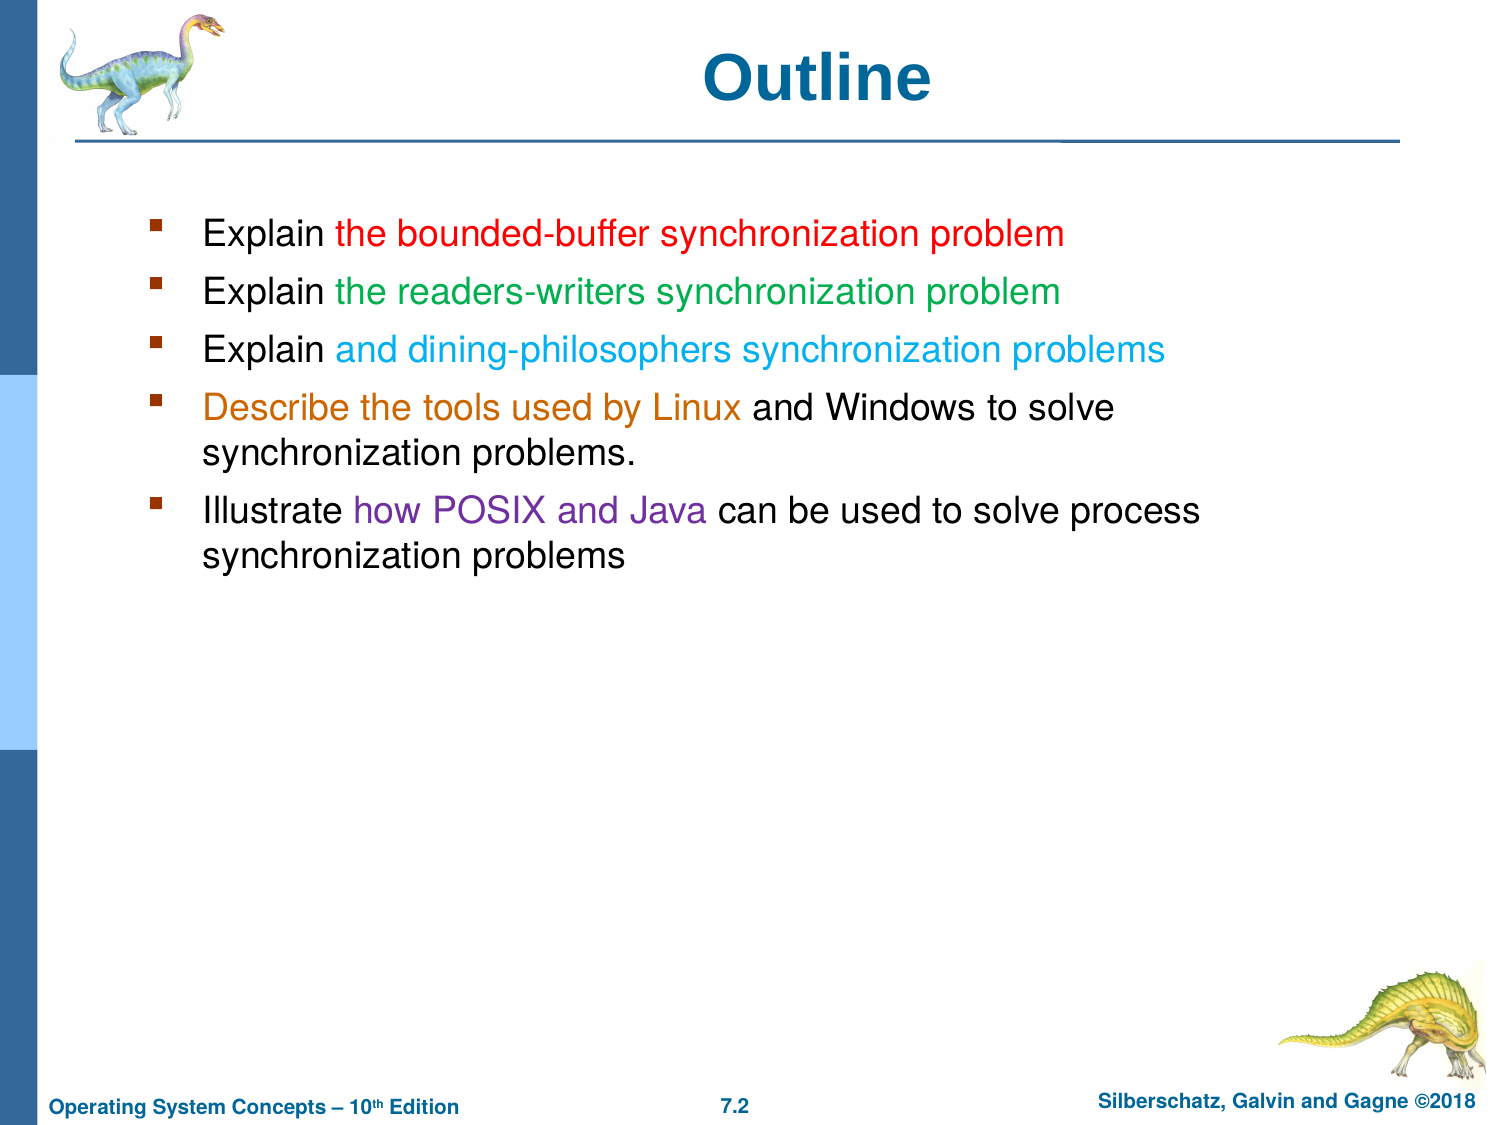

# Outline
Explain the bounded-buffer synchronization problem
Explain the readers-writers synchronization problem
Explain and dining-philosophers synchronization problems
Describe the tools used by Linux and Windows to solve synchronization problems.
Illustrate how POSIX and Java can be used to solve process synchronization problems